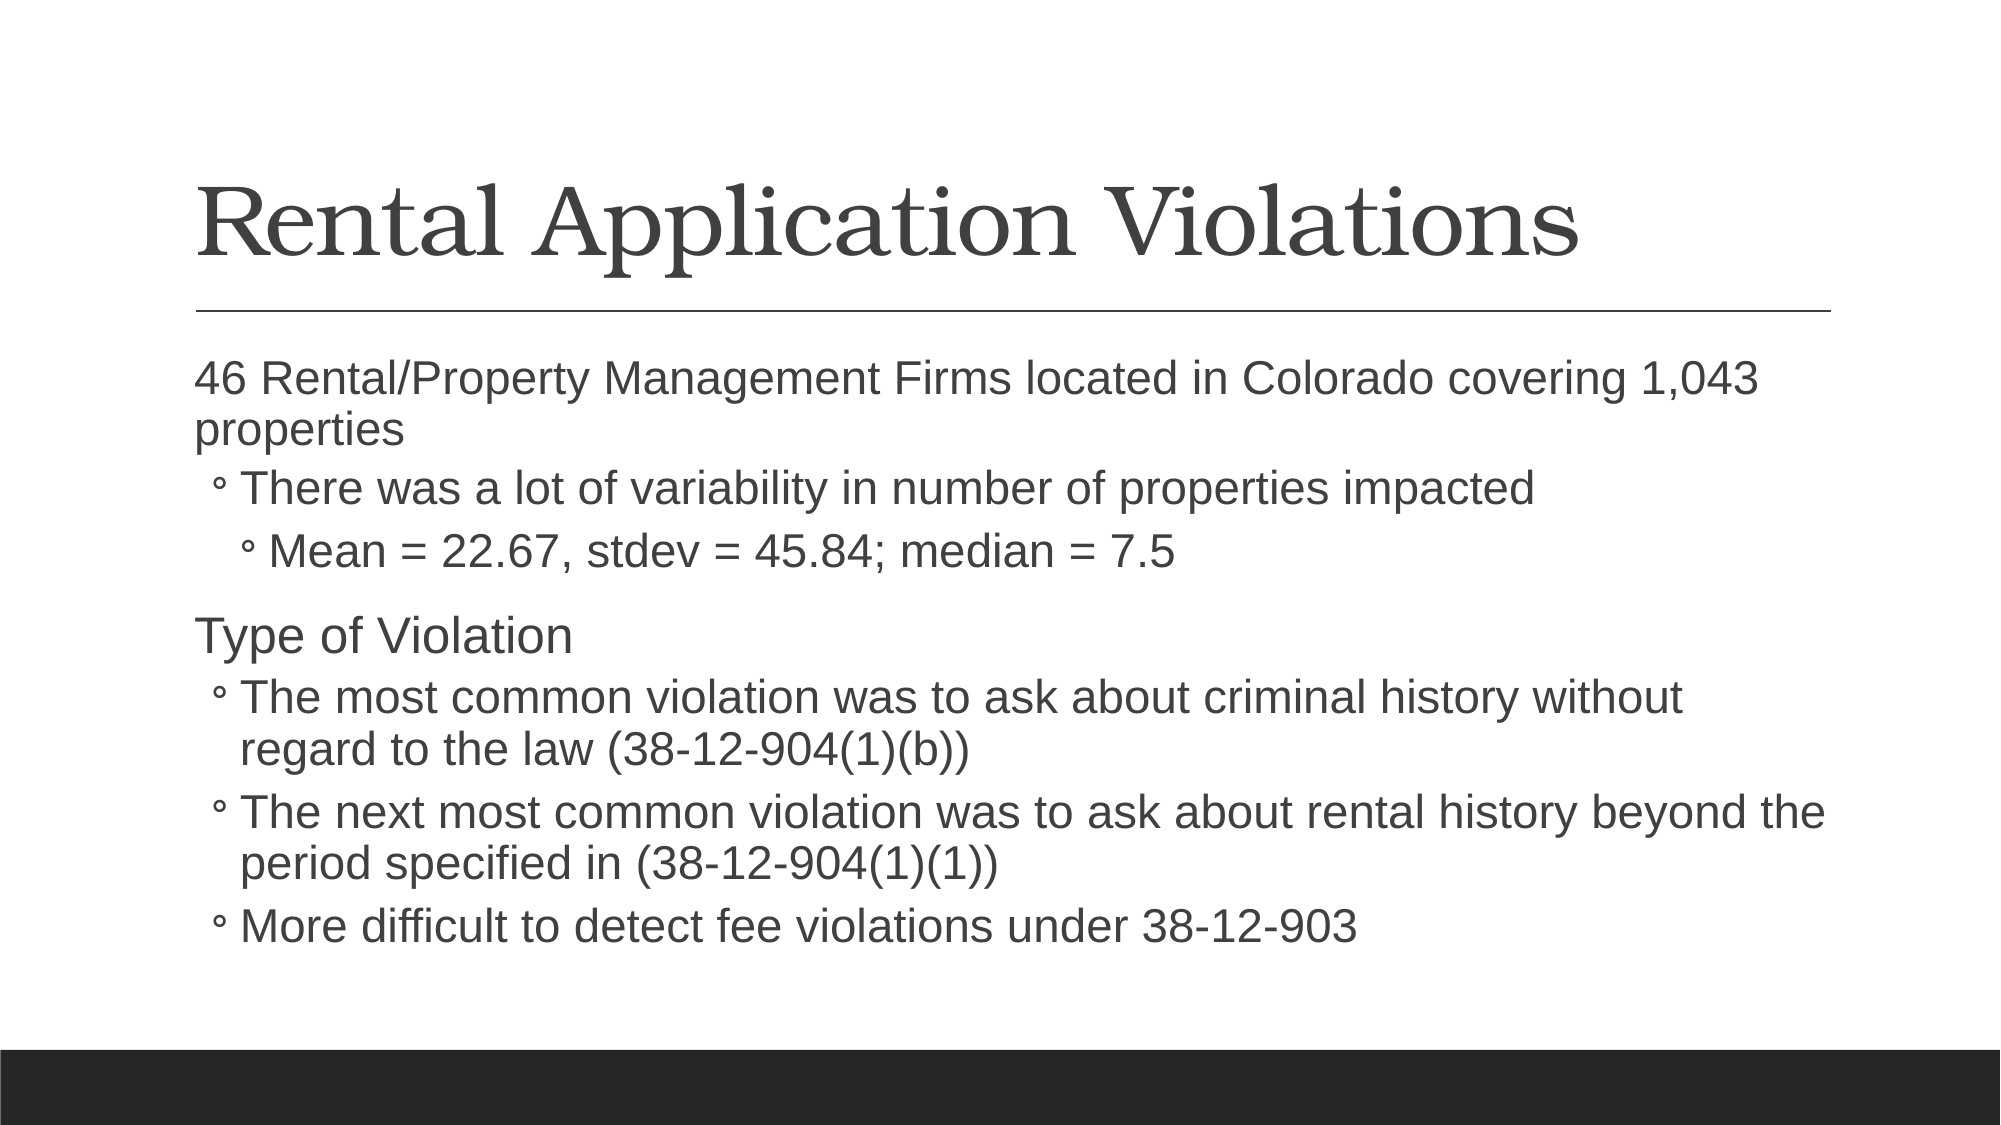

# Rental Application Violations
46 Rental/Property Management Firms located in Colorado covering 1,043 properties
There was a lot of variability in number of properties impacted
Mean = 22.67, stdev = 45.84; median = 7.5
Type of Violation
The most common violation was to ask about criminal history without regard to the law (38-12-904(1)(b))
The next most common violation was to ask about rental history beyond the period specified in (38-12-904(1)(1))
More difficult to detect fee violations under 38-12-903